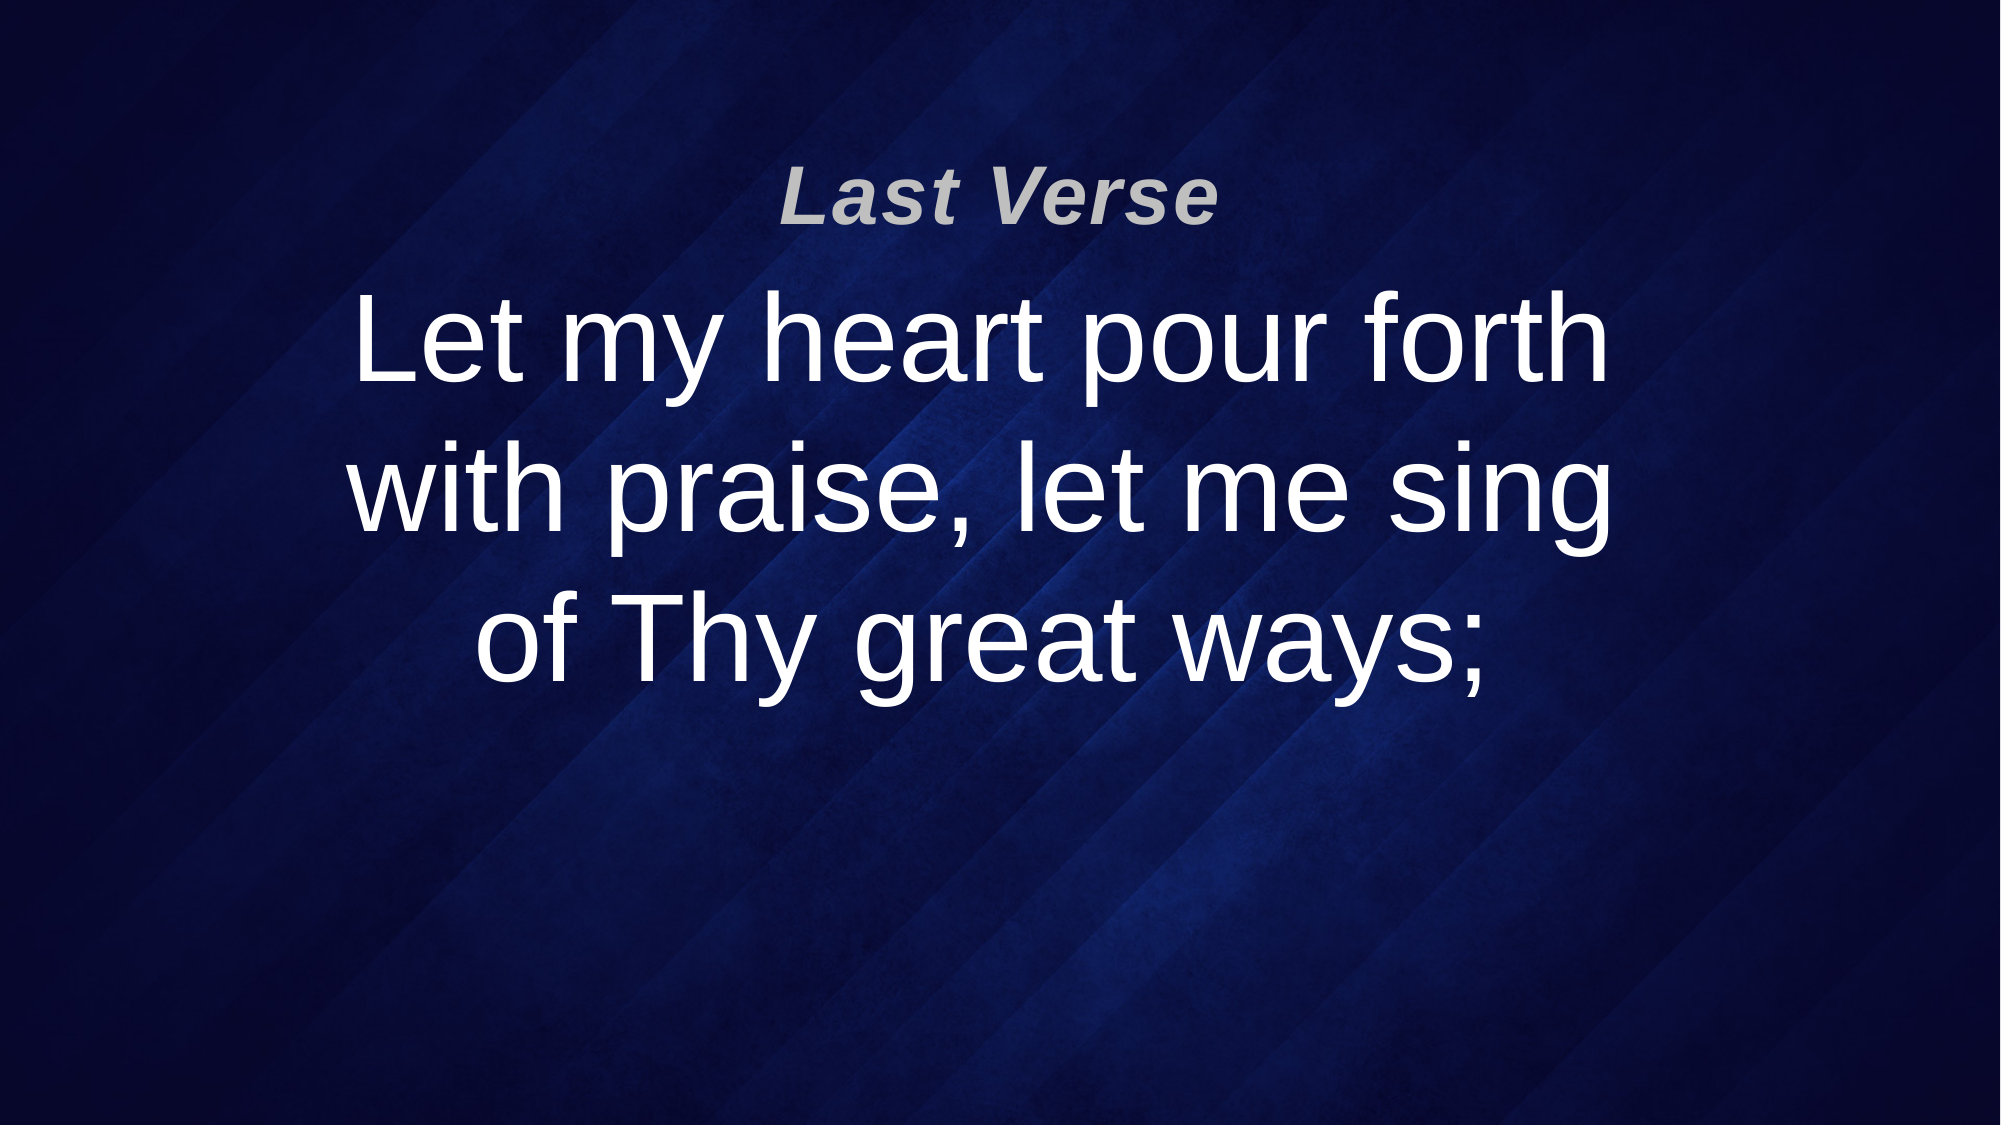

Last Verse
# Let my heart pour forth with praise, let me sing of Thy great ways;